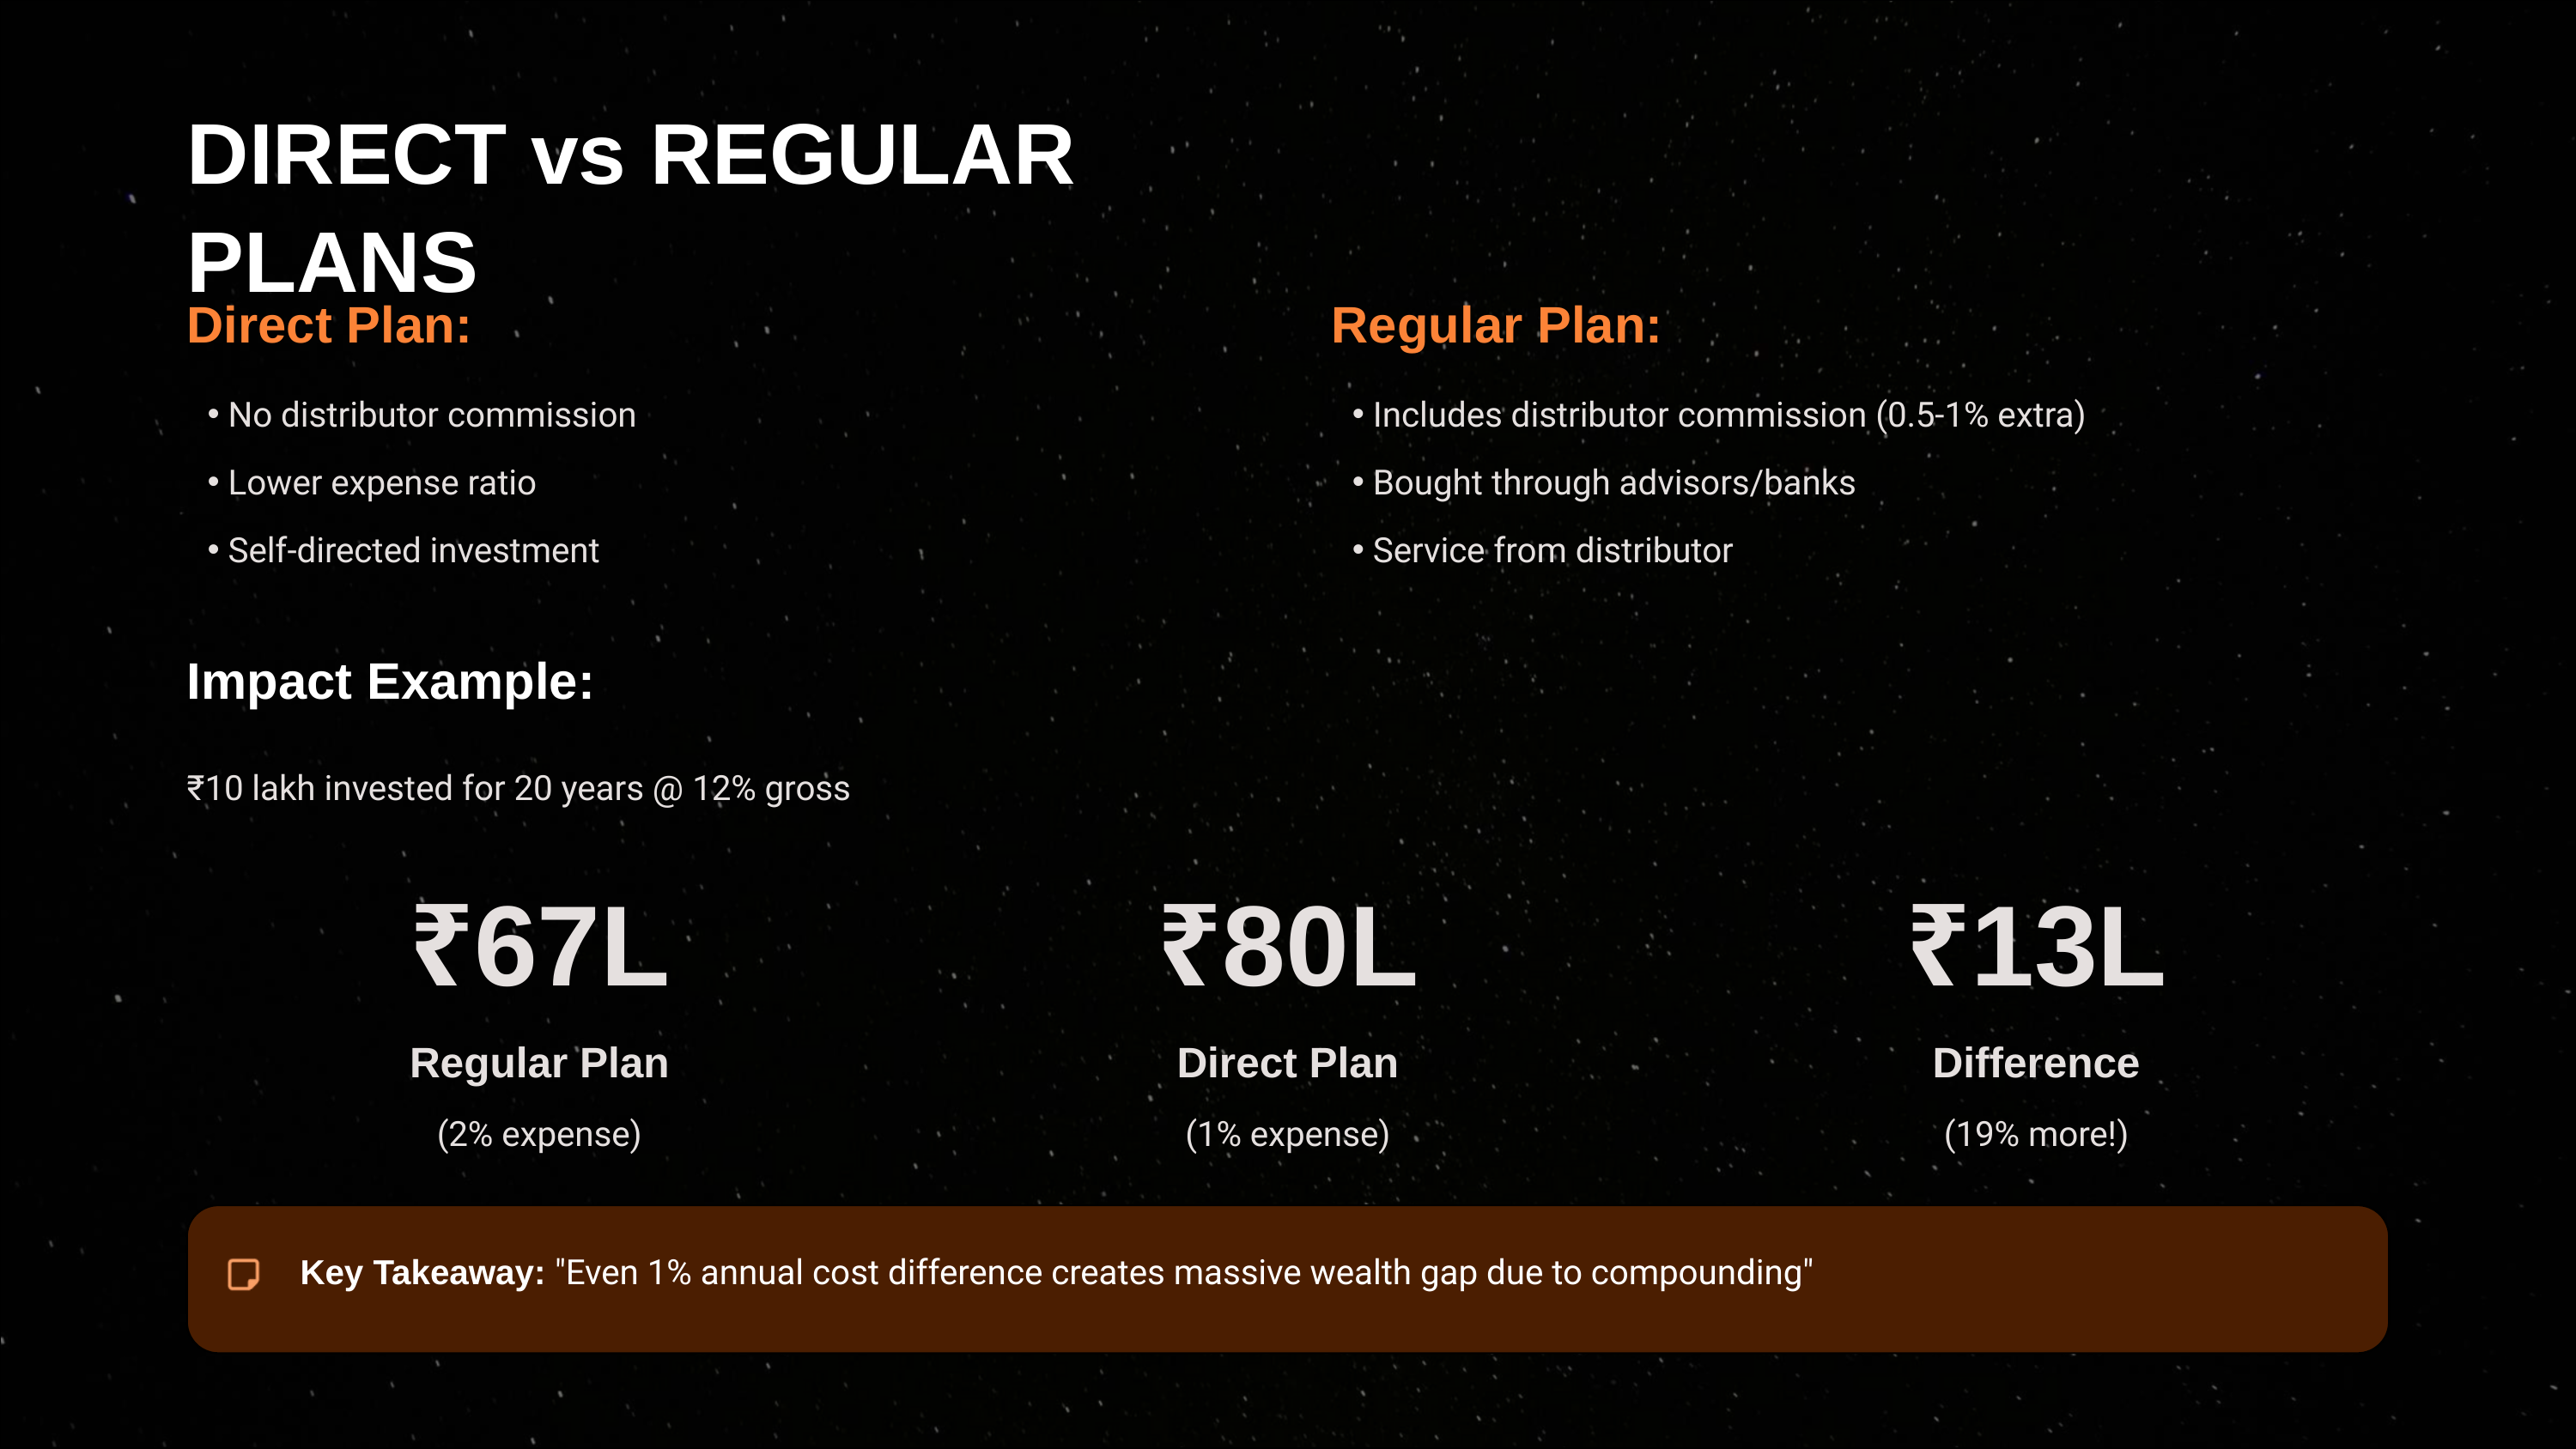

DIRECT vs REGULAR PLANS
Direct Plan:
Regular Plan:
No distributor commission
Includes distributor commission (0.5-1% extra)
Lower expense ratio
Bought through advisors/banks
Self-directed investment
Service from distributor
Impact Example:
₹10 lakh invested for 20 years @ 12% gross
₹67L
₹80L
₹13L
Regular Plan
Direct Plan
Difference
(2% expense)
(1% expense)
(19% more!)

Key Takeaway: "Even 1% annual cost difference creates massive wealth gap due to compounding"